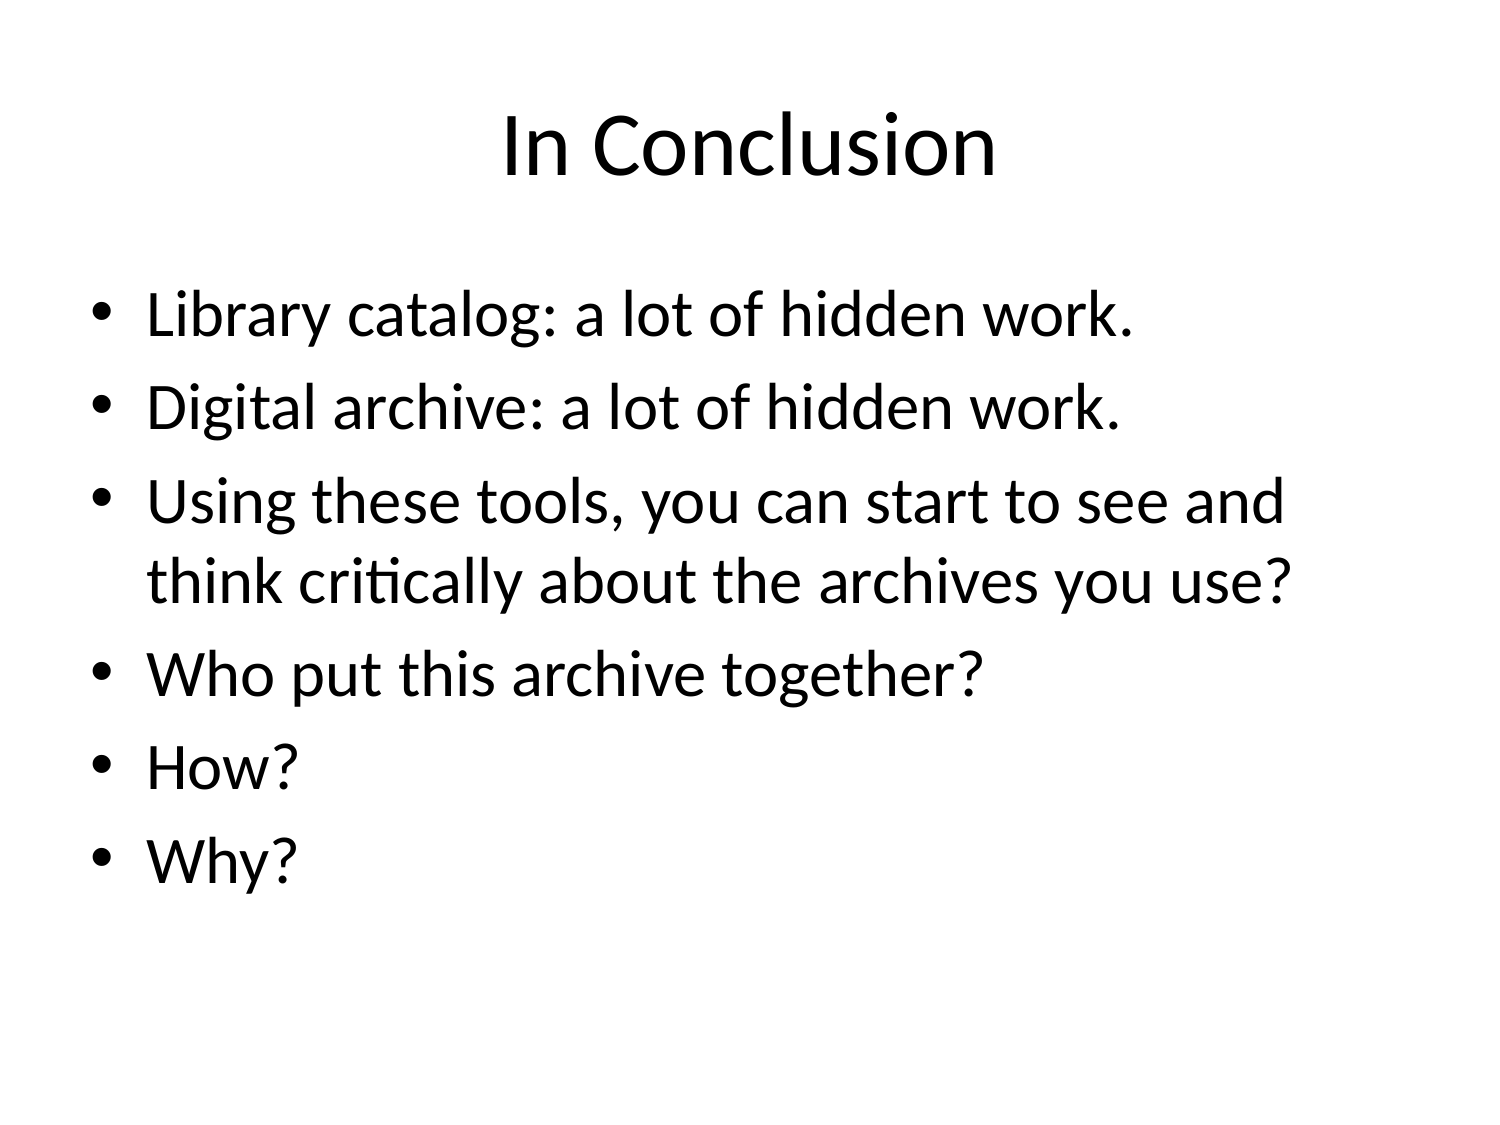

# In Conclusion
Library catalog: a lot of hidden work.
Digital archive: a lot of hidden work.
Using these tools, you can start to see and think critically about the archives you use?
Who put this archive together?
How?
Why?